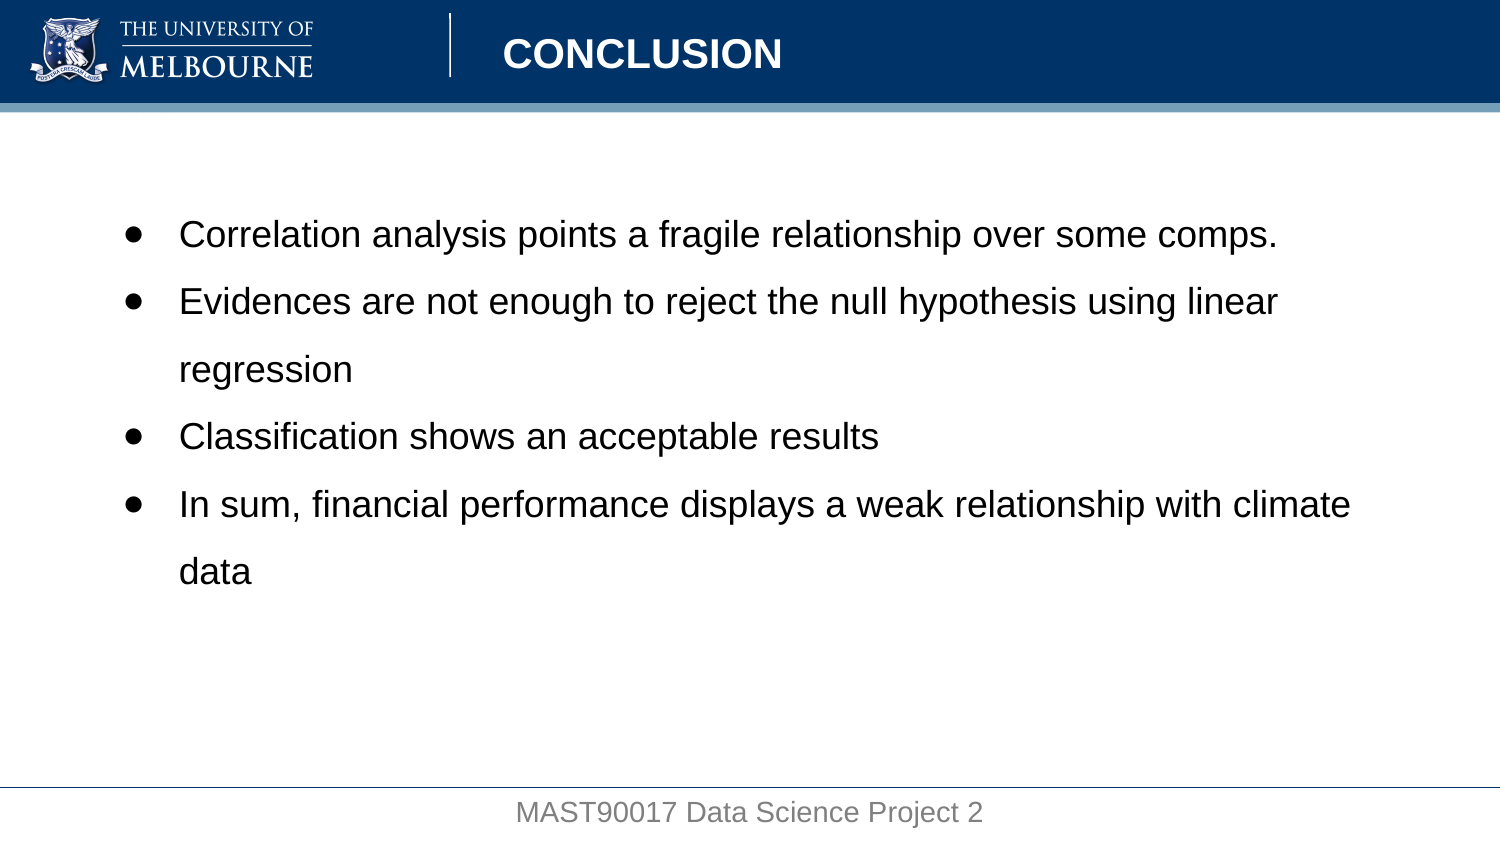

# CONCLUSION
Correlation analysis points a fragile relationship over some comps.
Evidences are not enough to reject the null hypothesis using linear regression
Classification shows an acceptable results
In sum, financial performance displays a weak relationship with climate data
MAST90017 Data Science Project 2